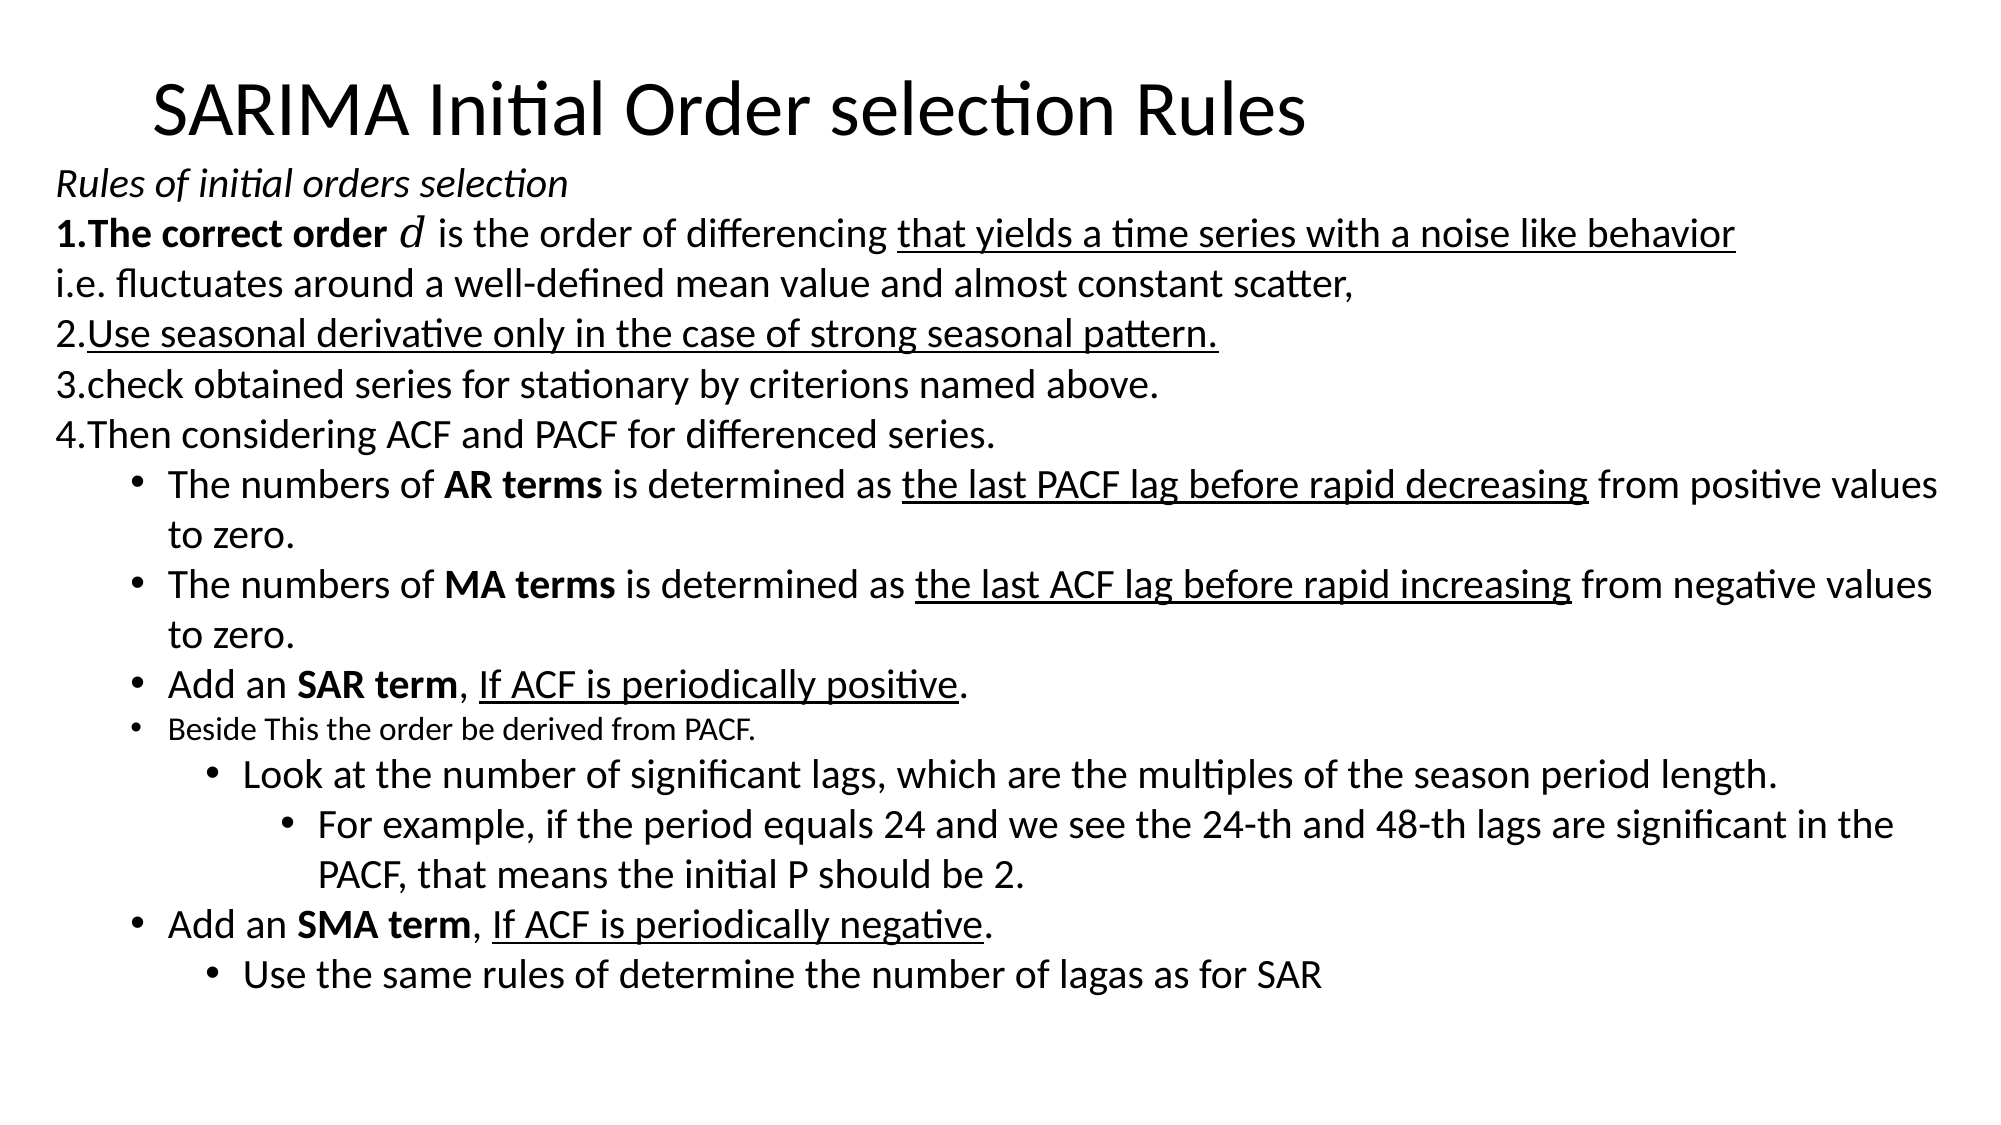

# SARIMA Initial Order selection Rules
Rules of initial orders selection
The correct order 𝑑 is the order of differencing that yields a time series with a noise like behavior
i.e. fluctuates around a well-defined mean value and almost constant scatter,
Use seasonal derivative only in the case of strong seasonal pattern.
check obtained series for stationary by criterions named above.
Then considering ACF and PACF for differenced series.
The numbers of AR terms is determined as the last PACF lag before rapid decreasing from positive values to zero.
The numbers of MA terms is determined as the last ACF lag before rapid increasing from negative values to zero.
Add an SAR term, If ACF is periodically positive.
Beside This the order be derived from PACF.
Look at the number of significant lags, which are the multiples of the season period length.
For example, if the period equals 24 and we see the 24-th and 48-th lags are significant in the PACF, that means the initial P should be 2.
Add an SMA term, If ACF is periodically negative.
Use the same rules of determine the number of lagas as for SAR